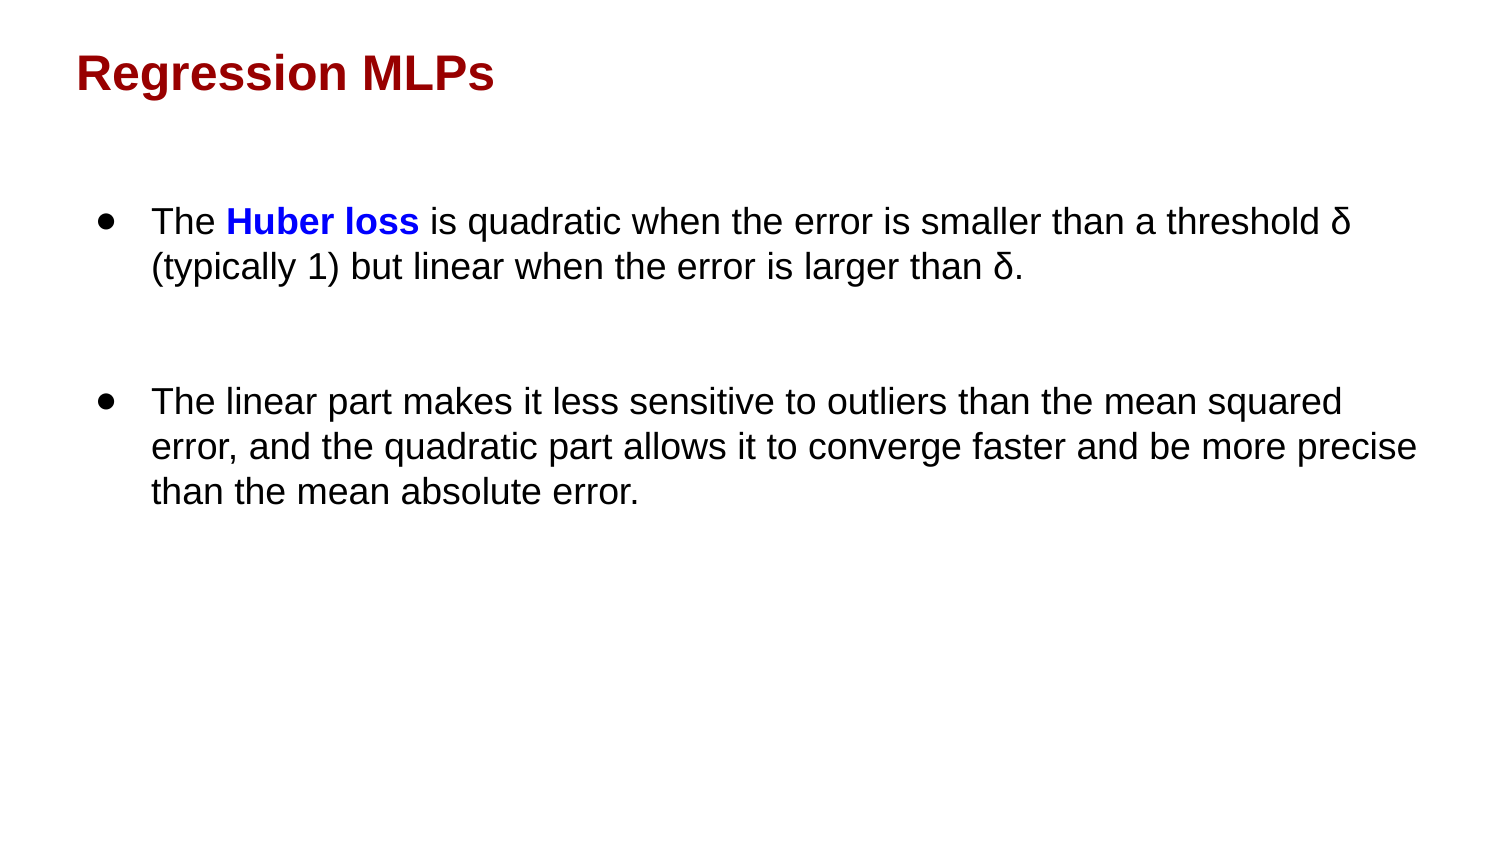

Regression MLPs

The Huber loss is quadratic when the error is smaller than a threshold δ
(typically 1) but linear when the error is larger than δ.
The linear part makes it less sensitive to outliers than the mean squared error, and the quadratic part allows it to converge faster and be more precise than the mean absolute error.